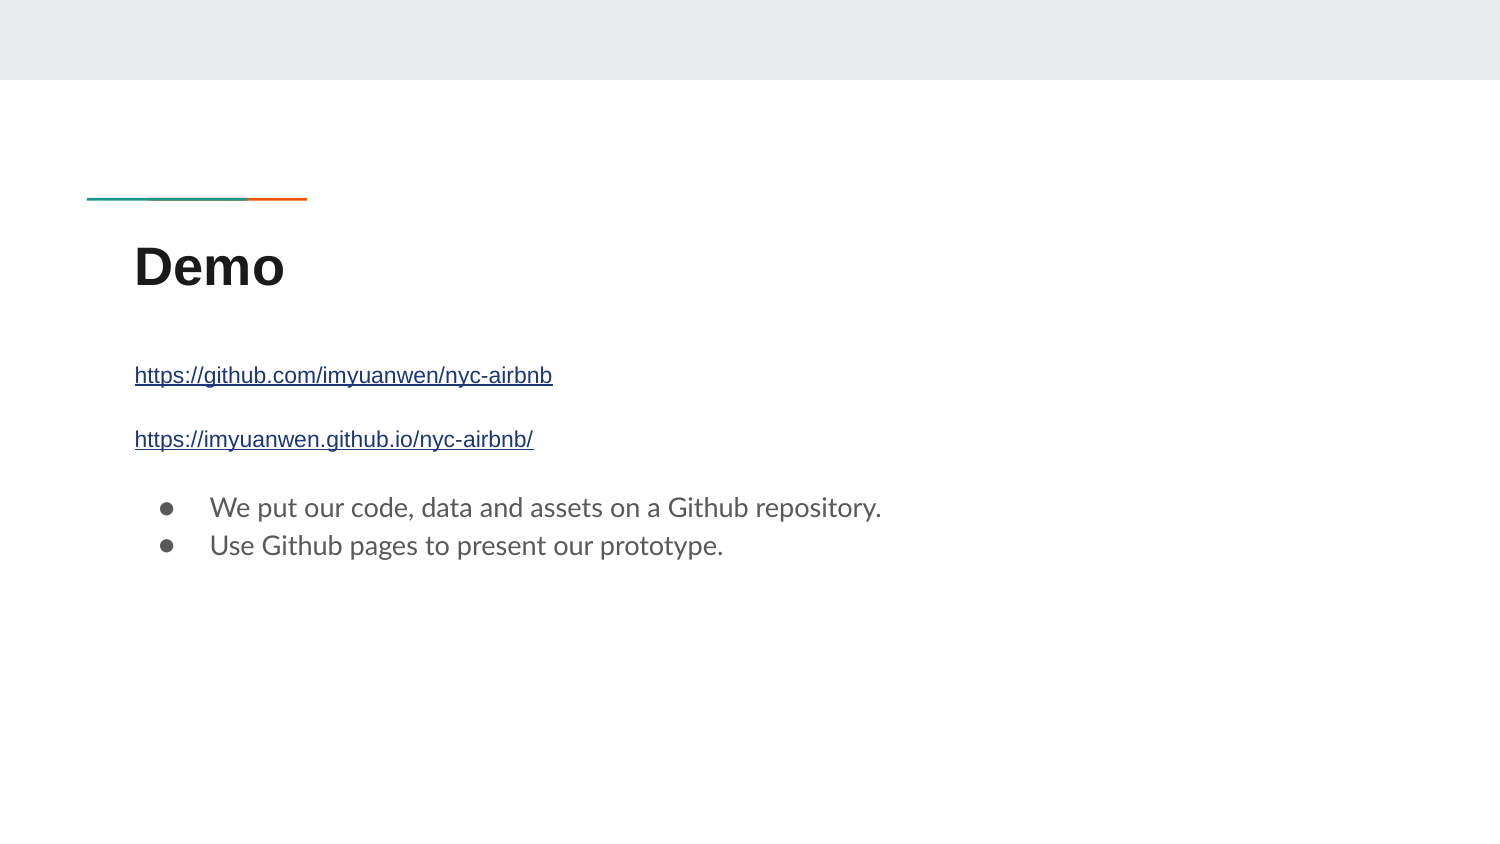

# Demo
https://github.com/imyuanwen/nyc-airbnb
https://imyuanwen.github.io/nyc-airbnb/
We put our code, data and assets on a Github repository.
Use Github pages to present our prototype.